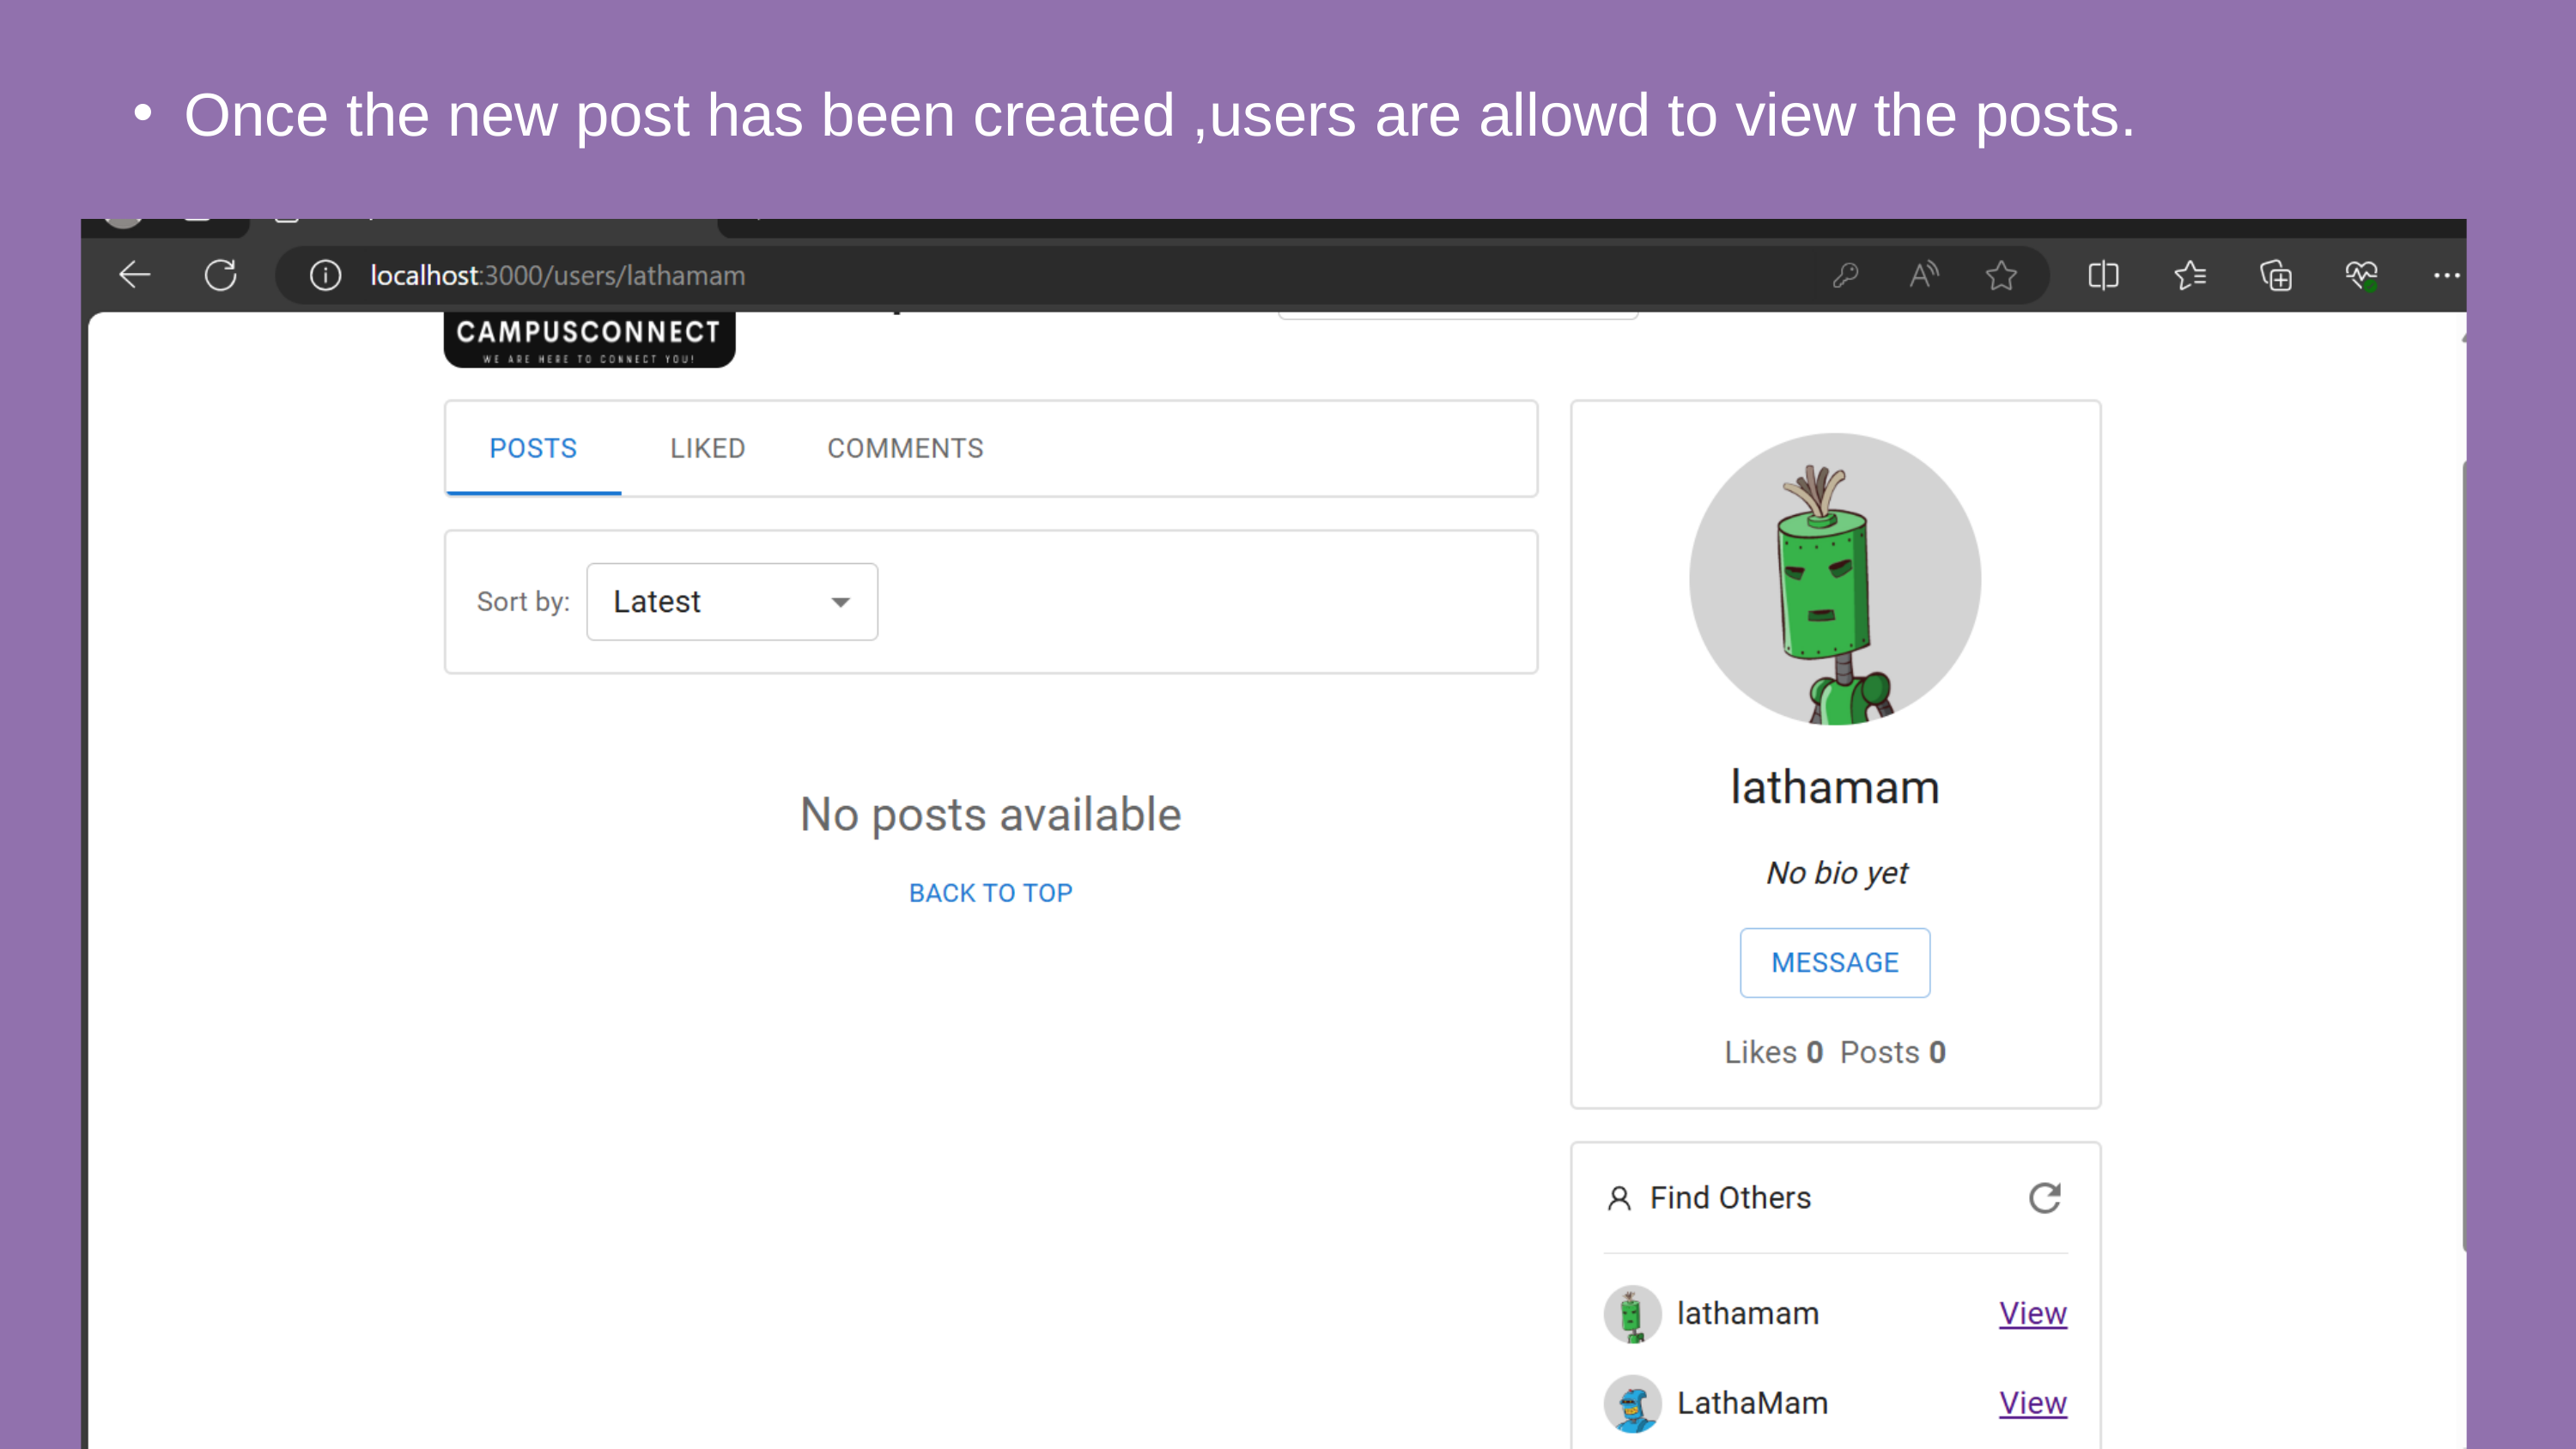

Once the new post has been created ,users are allowd to view the posts.